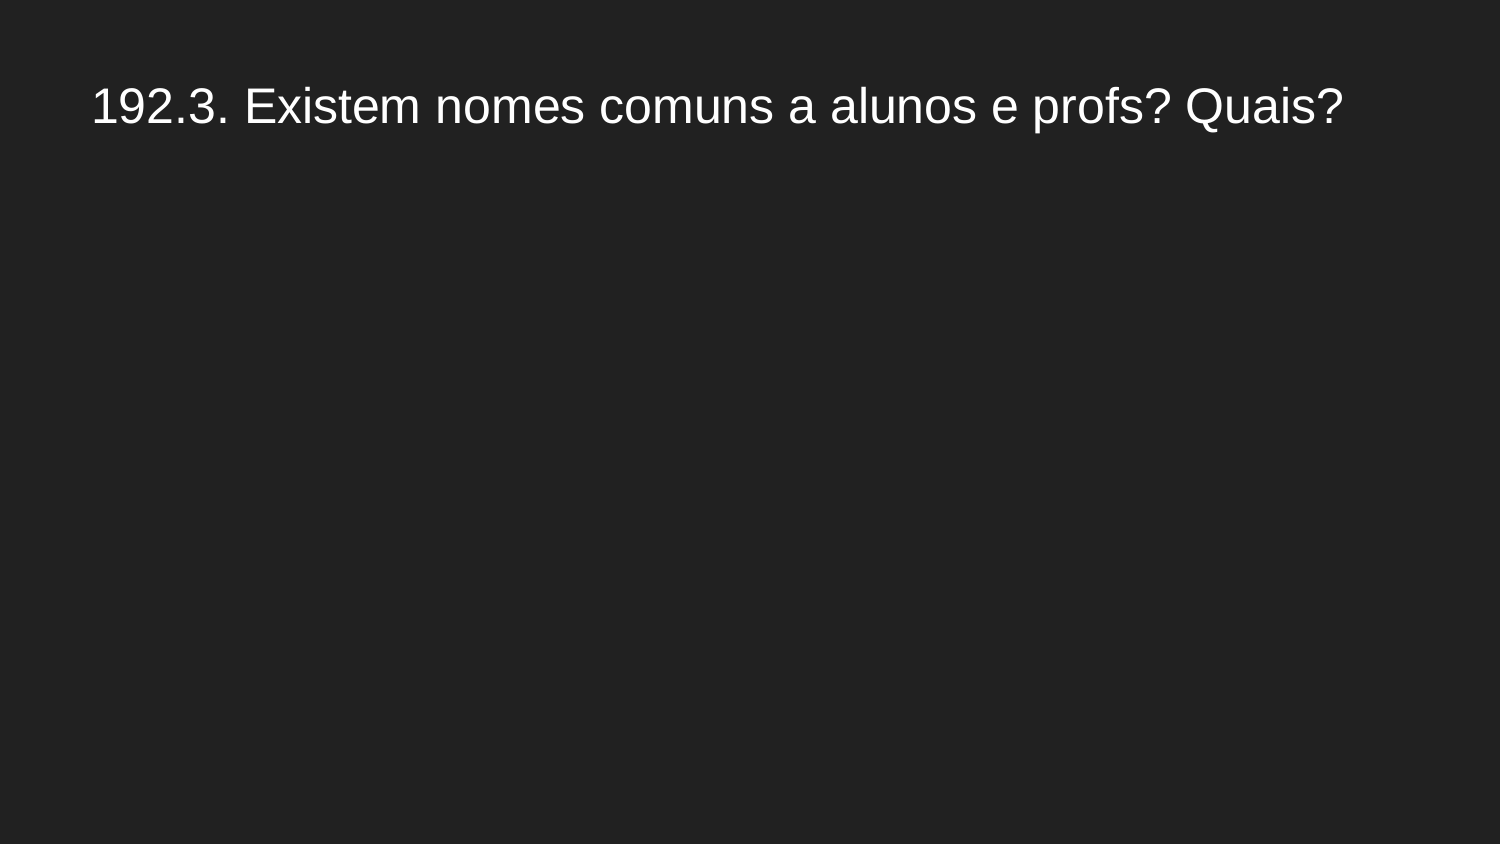

# 192.3. Existem nomes comuns a alunos e profs? Quais?